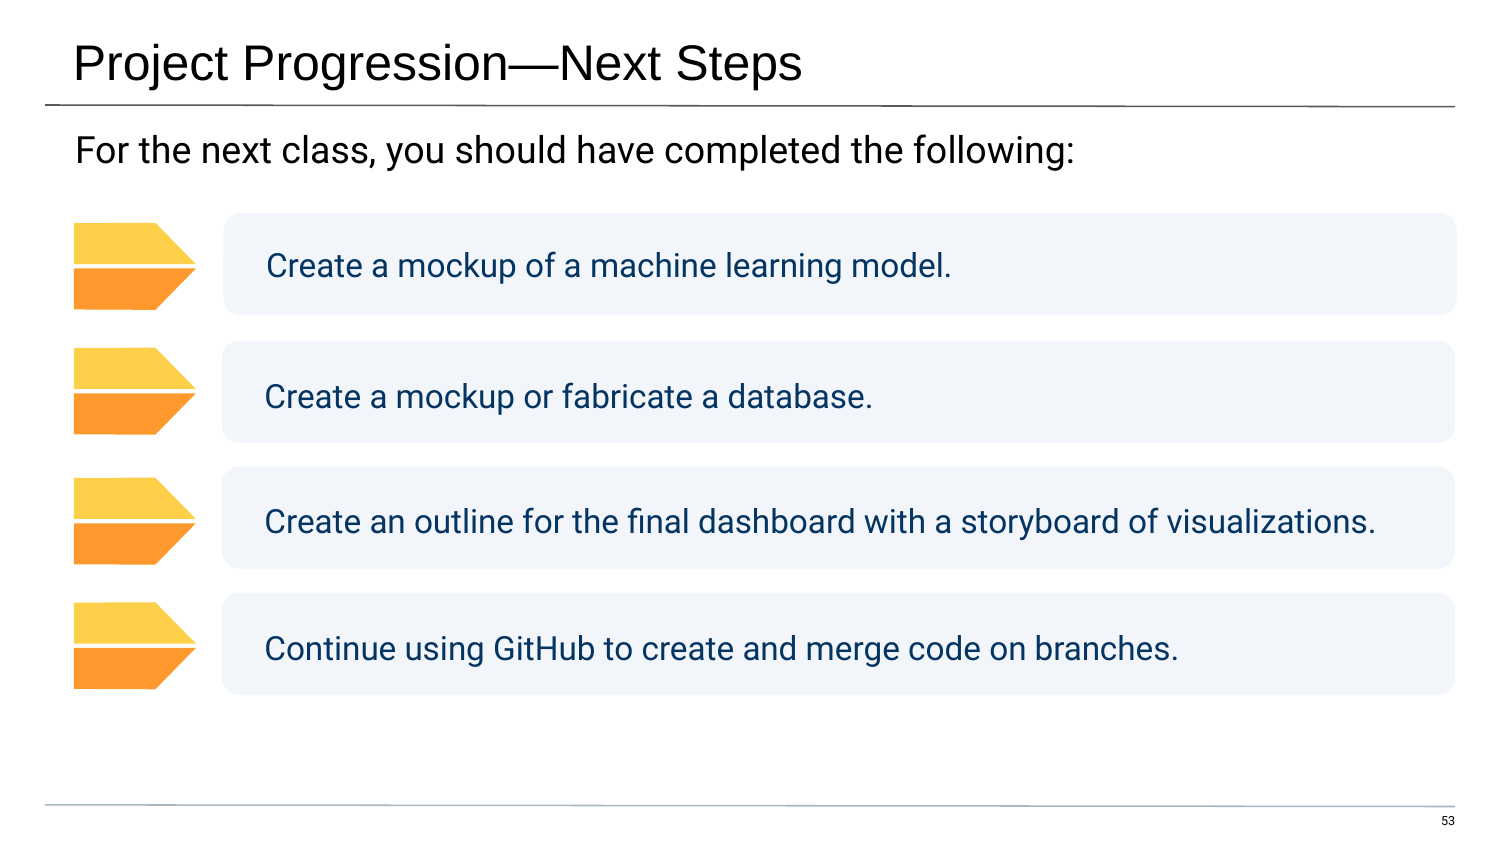

# Project Progression—Next Steps

For the next class, you should have completed the following:

Create a mockup of a machine learning model.

Create a mockup or fabricate a database.

Create an outline for the final dashboard with a storyboard of visualizations.

Continue using GitHub to create and merge code on branches.